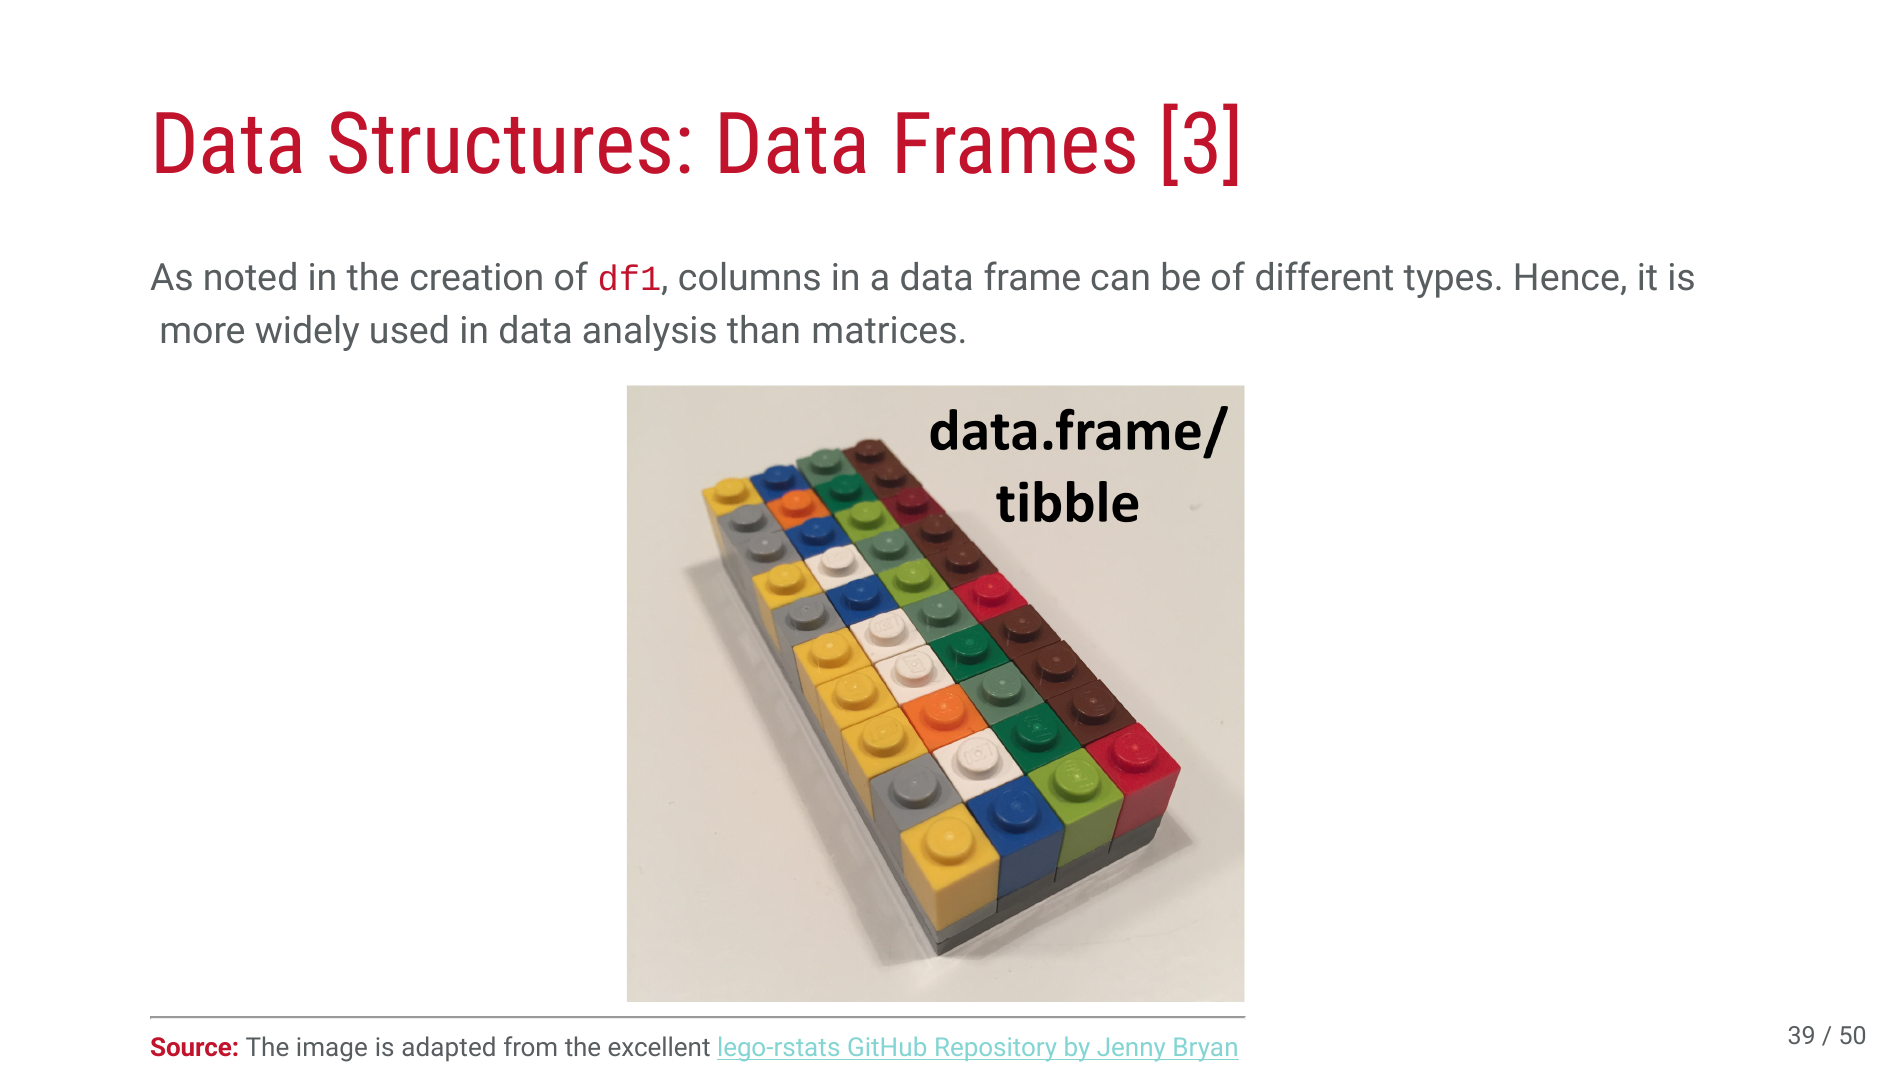

Data Structures: Data Frames [3]
As noted in the creation of df1, columns in a data frame can be of different types. Hence, it is  more widely used in data analysis than matrices.

39 / 50

Source: The image is adapted from the excellent lego-rstats GitHub Repository by Jenny Bryan